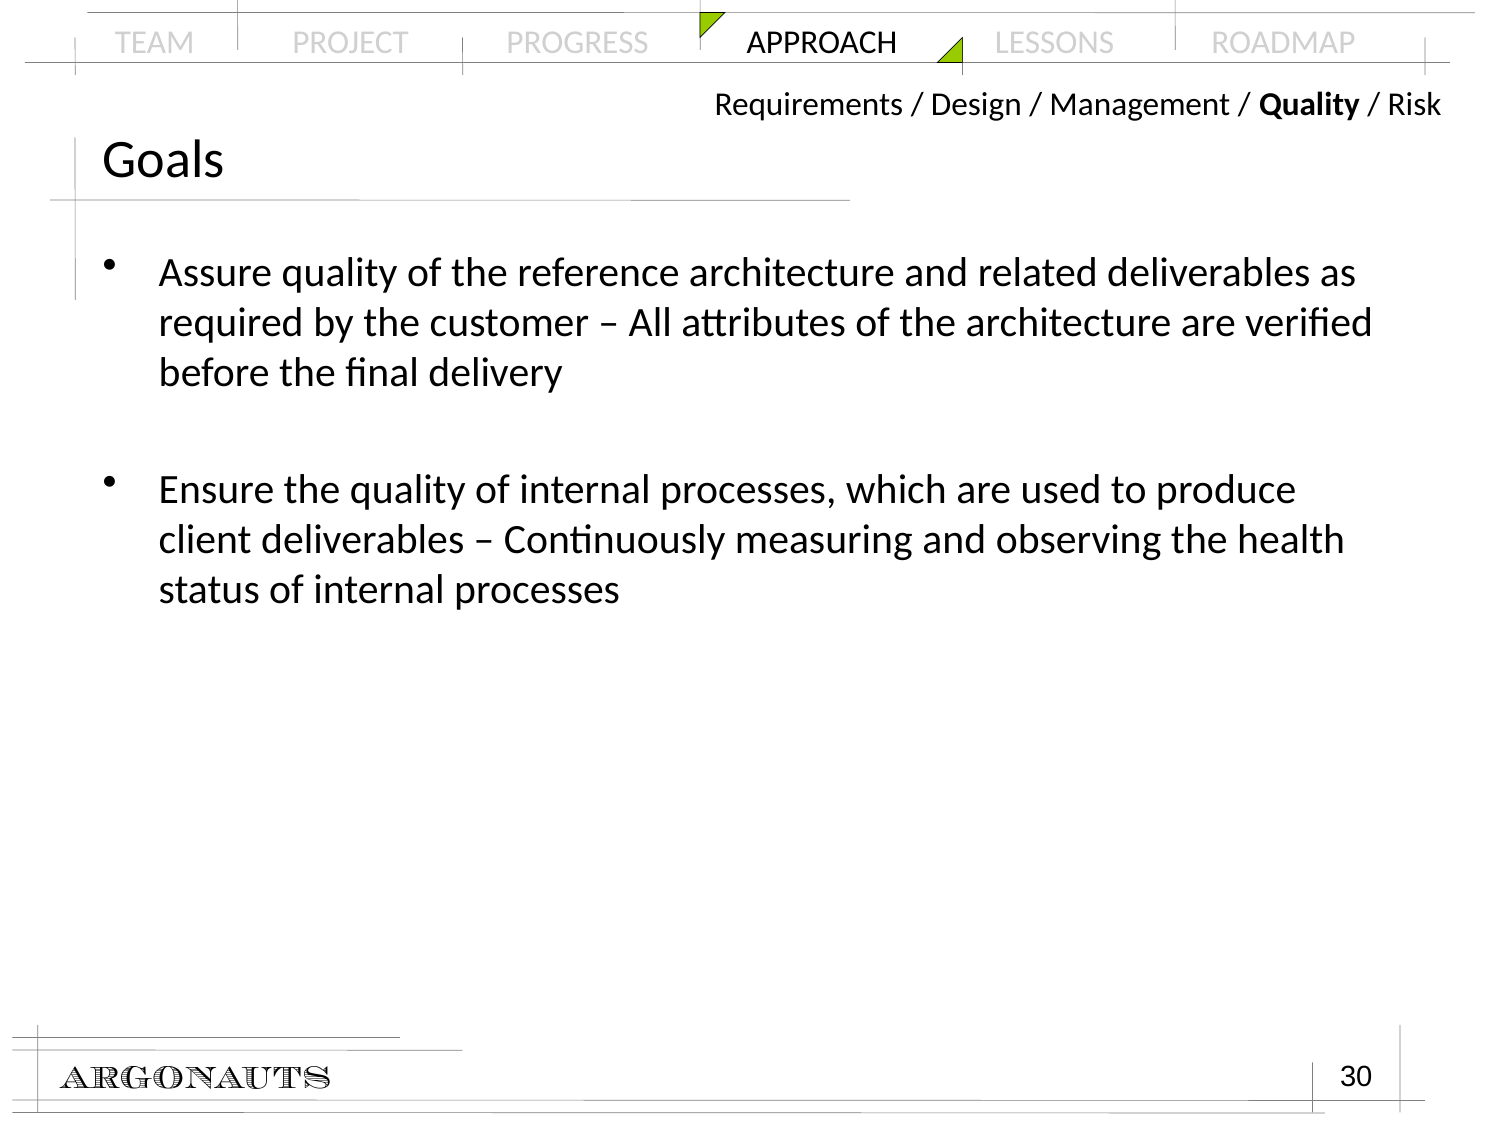

Requirements / Design / Management / Quality / Risk
# Goals
Assure quality of the reference architecture and related deliverables as required by the customer – All attributes of the architecture are verified before the final delivery

Ensure the quality of internal processes, which are used to produce client deliverables – Continuously measuring and observing the health status of internal processes
30